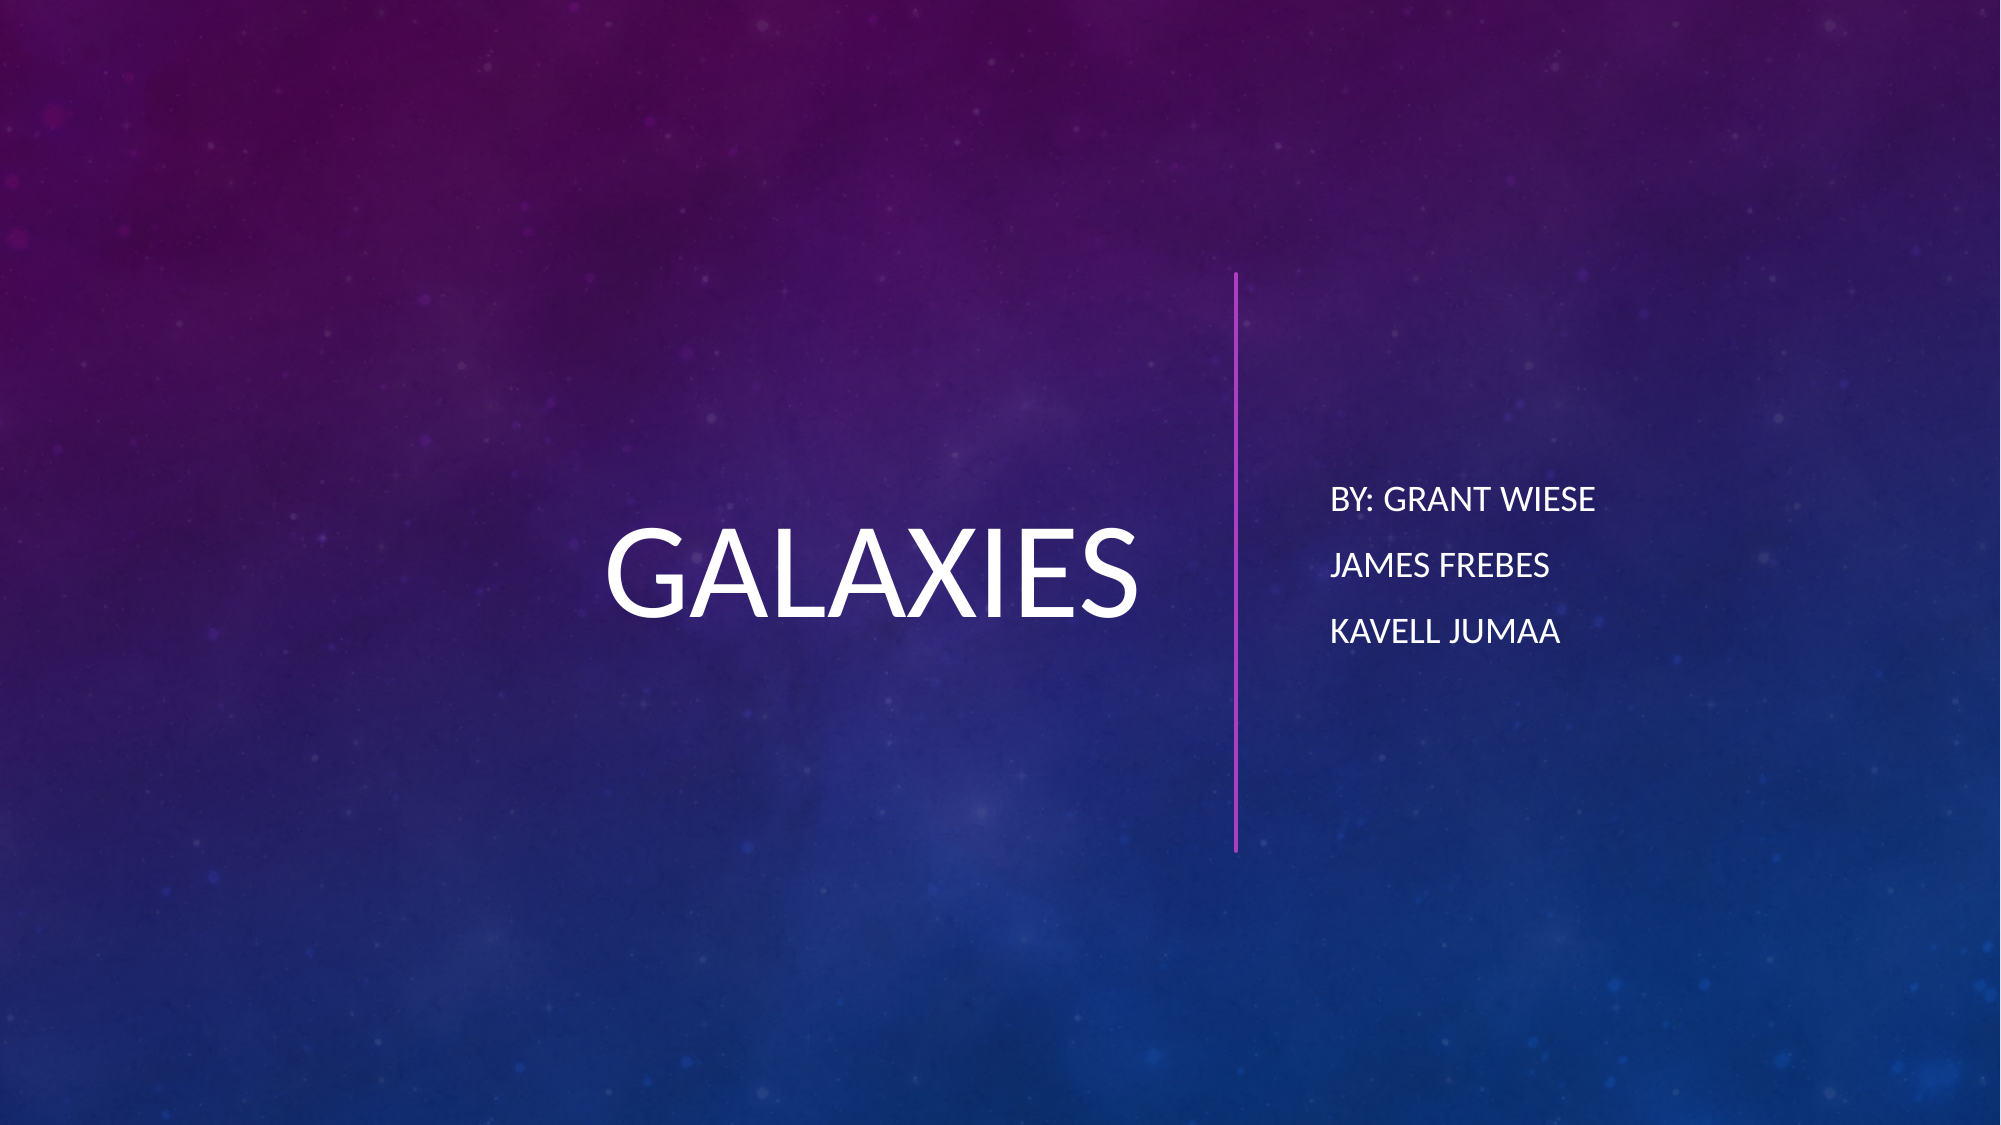

# Galaxies
By: Grant wiese
james frebes
Kavell jumaa